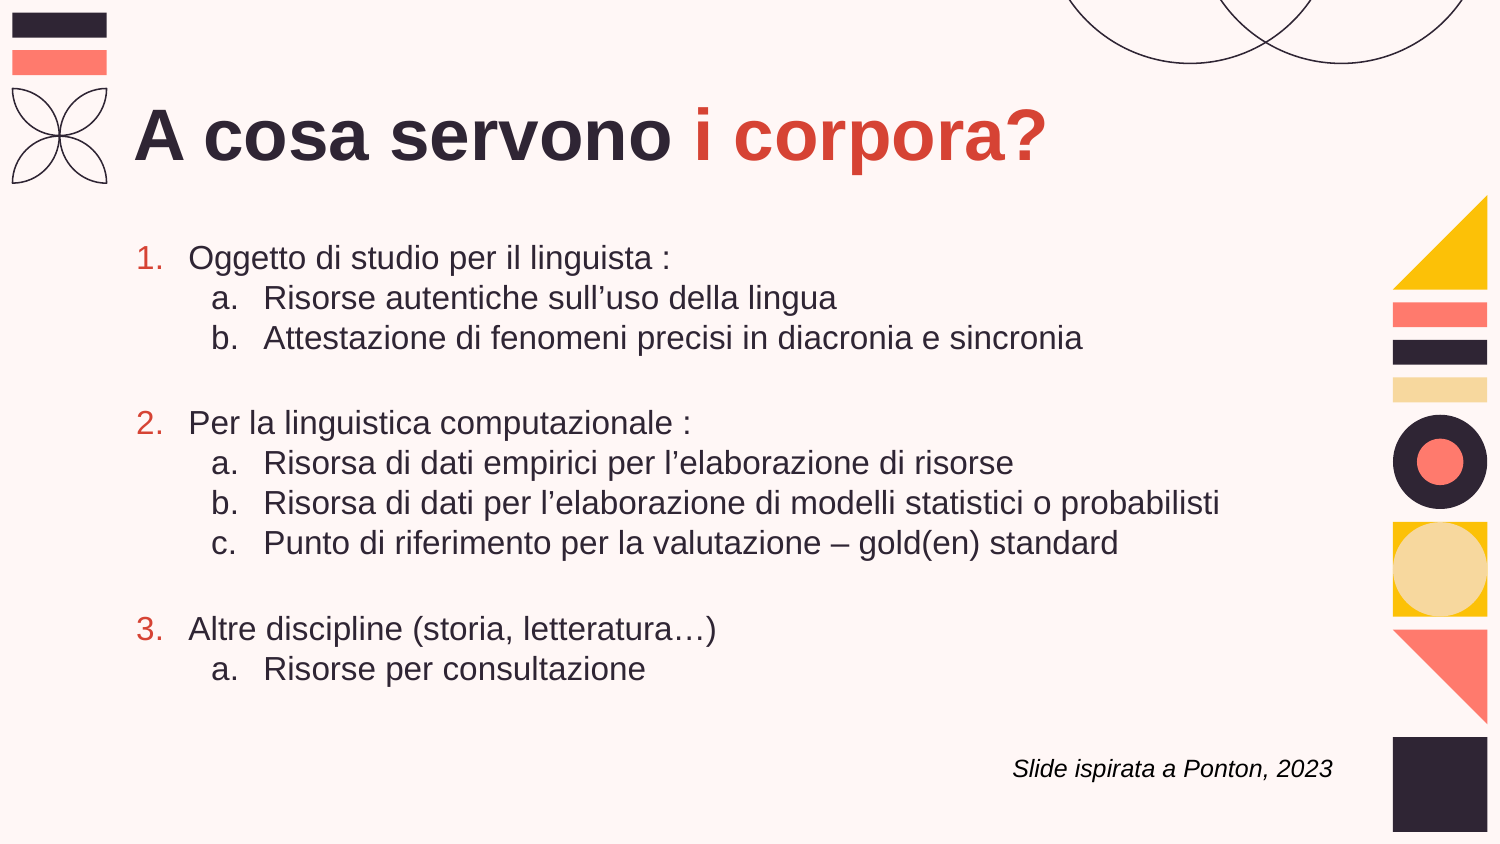

# A cosa servono i corpora?
Oggetto di studio per il linguista :
Risorse autentiche sull’uso della lingua
Attestazione di fenomeni precisi in diacronia e sincronia

Per la linguistica computazionale :
Risorsa di dati empirici per l’elaborazione di risorse
Risorsa di dati per l’elaborazione di modelli statistici o probabilisti
Punto di riferimento per la valutazione – gold(en) standard

Altre discipline (storia, letteratura…)
Risorse per consultazione

Slide ispirata a Ponton, 2023